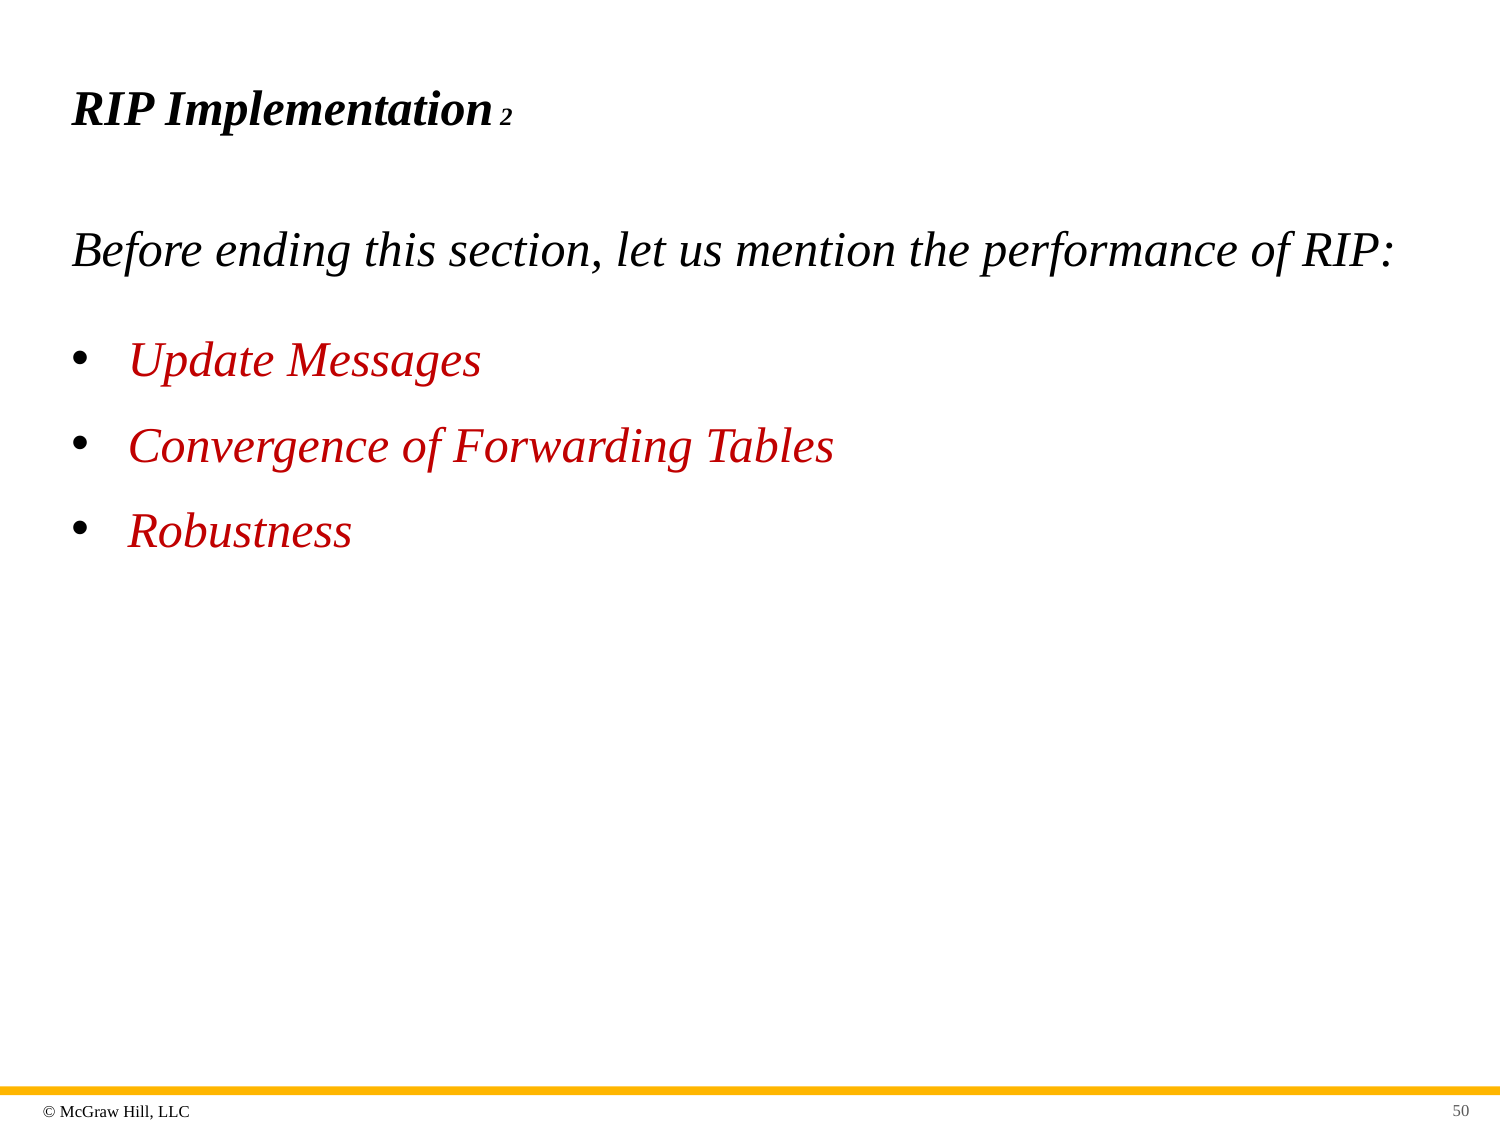

# RIP Implementation 2
Before ending this section, let us mention the performance of RIP:
Update Messages
Convergence of Forwarding Tables
Robustness
50